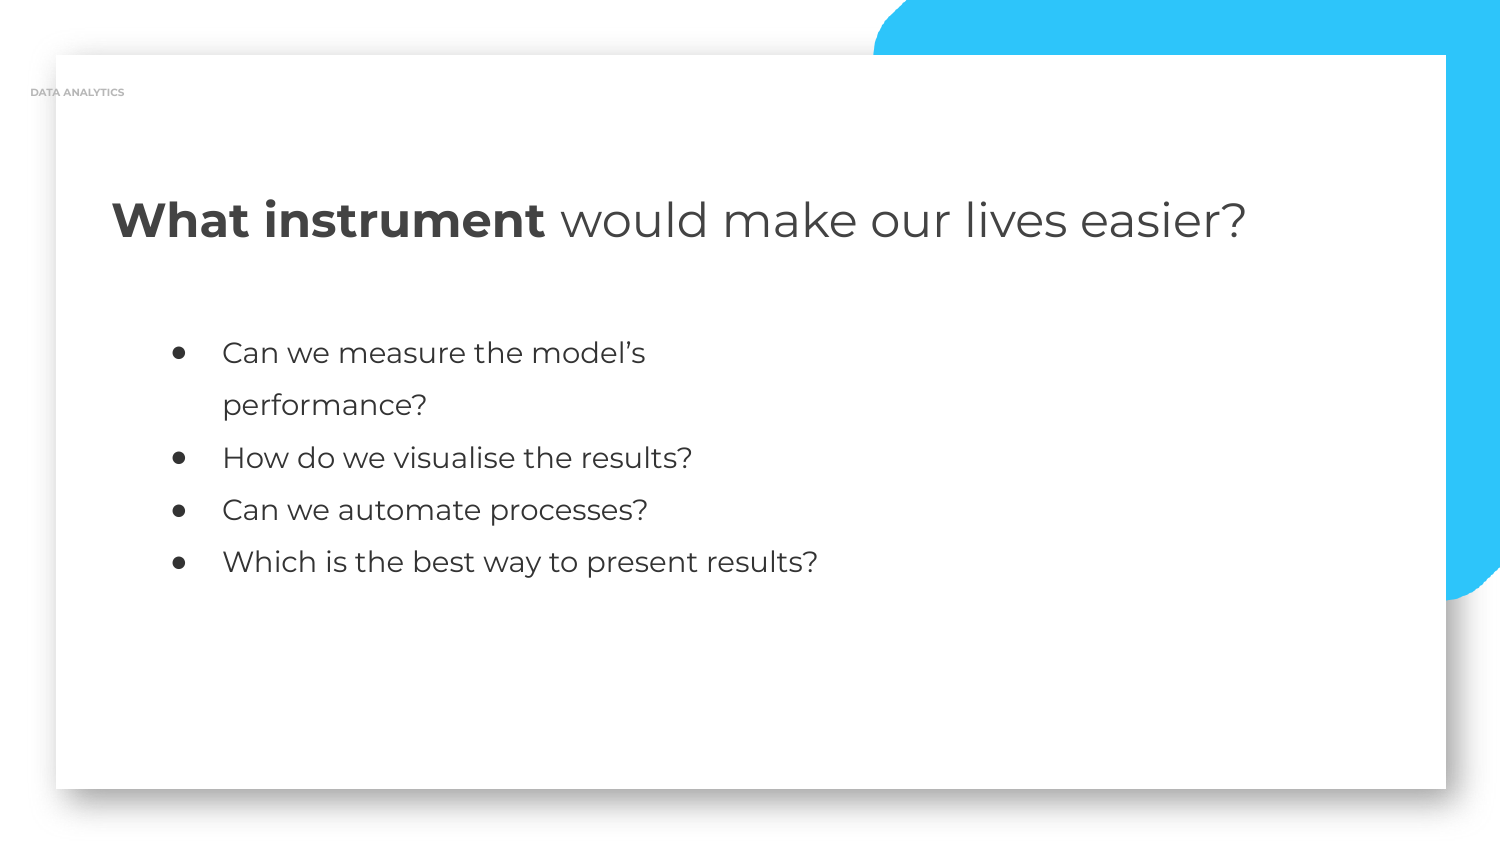

DATA ANALYTICS
What instrument would make our lives easier?
Can we measure the model’s performance?
How do we visualise the results?
Can we automate processes?
Which is the best way to present results?